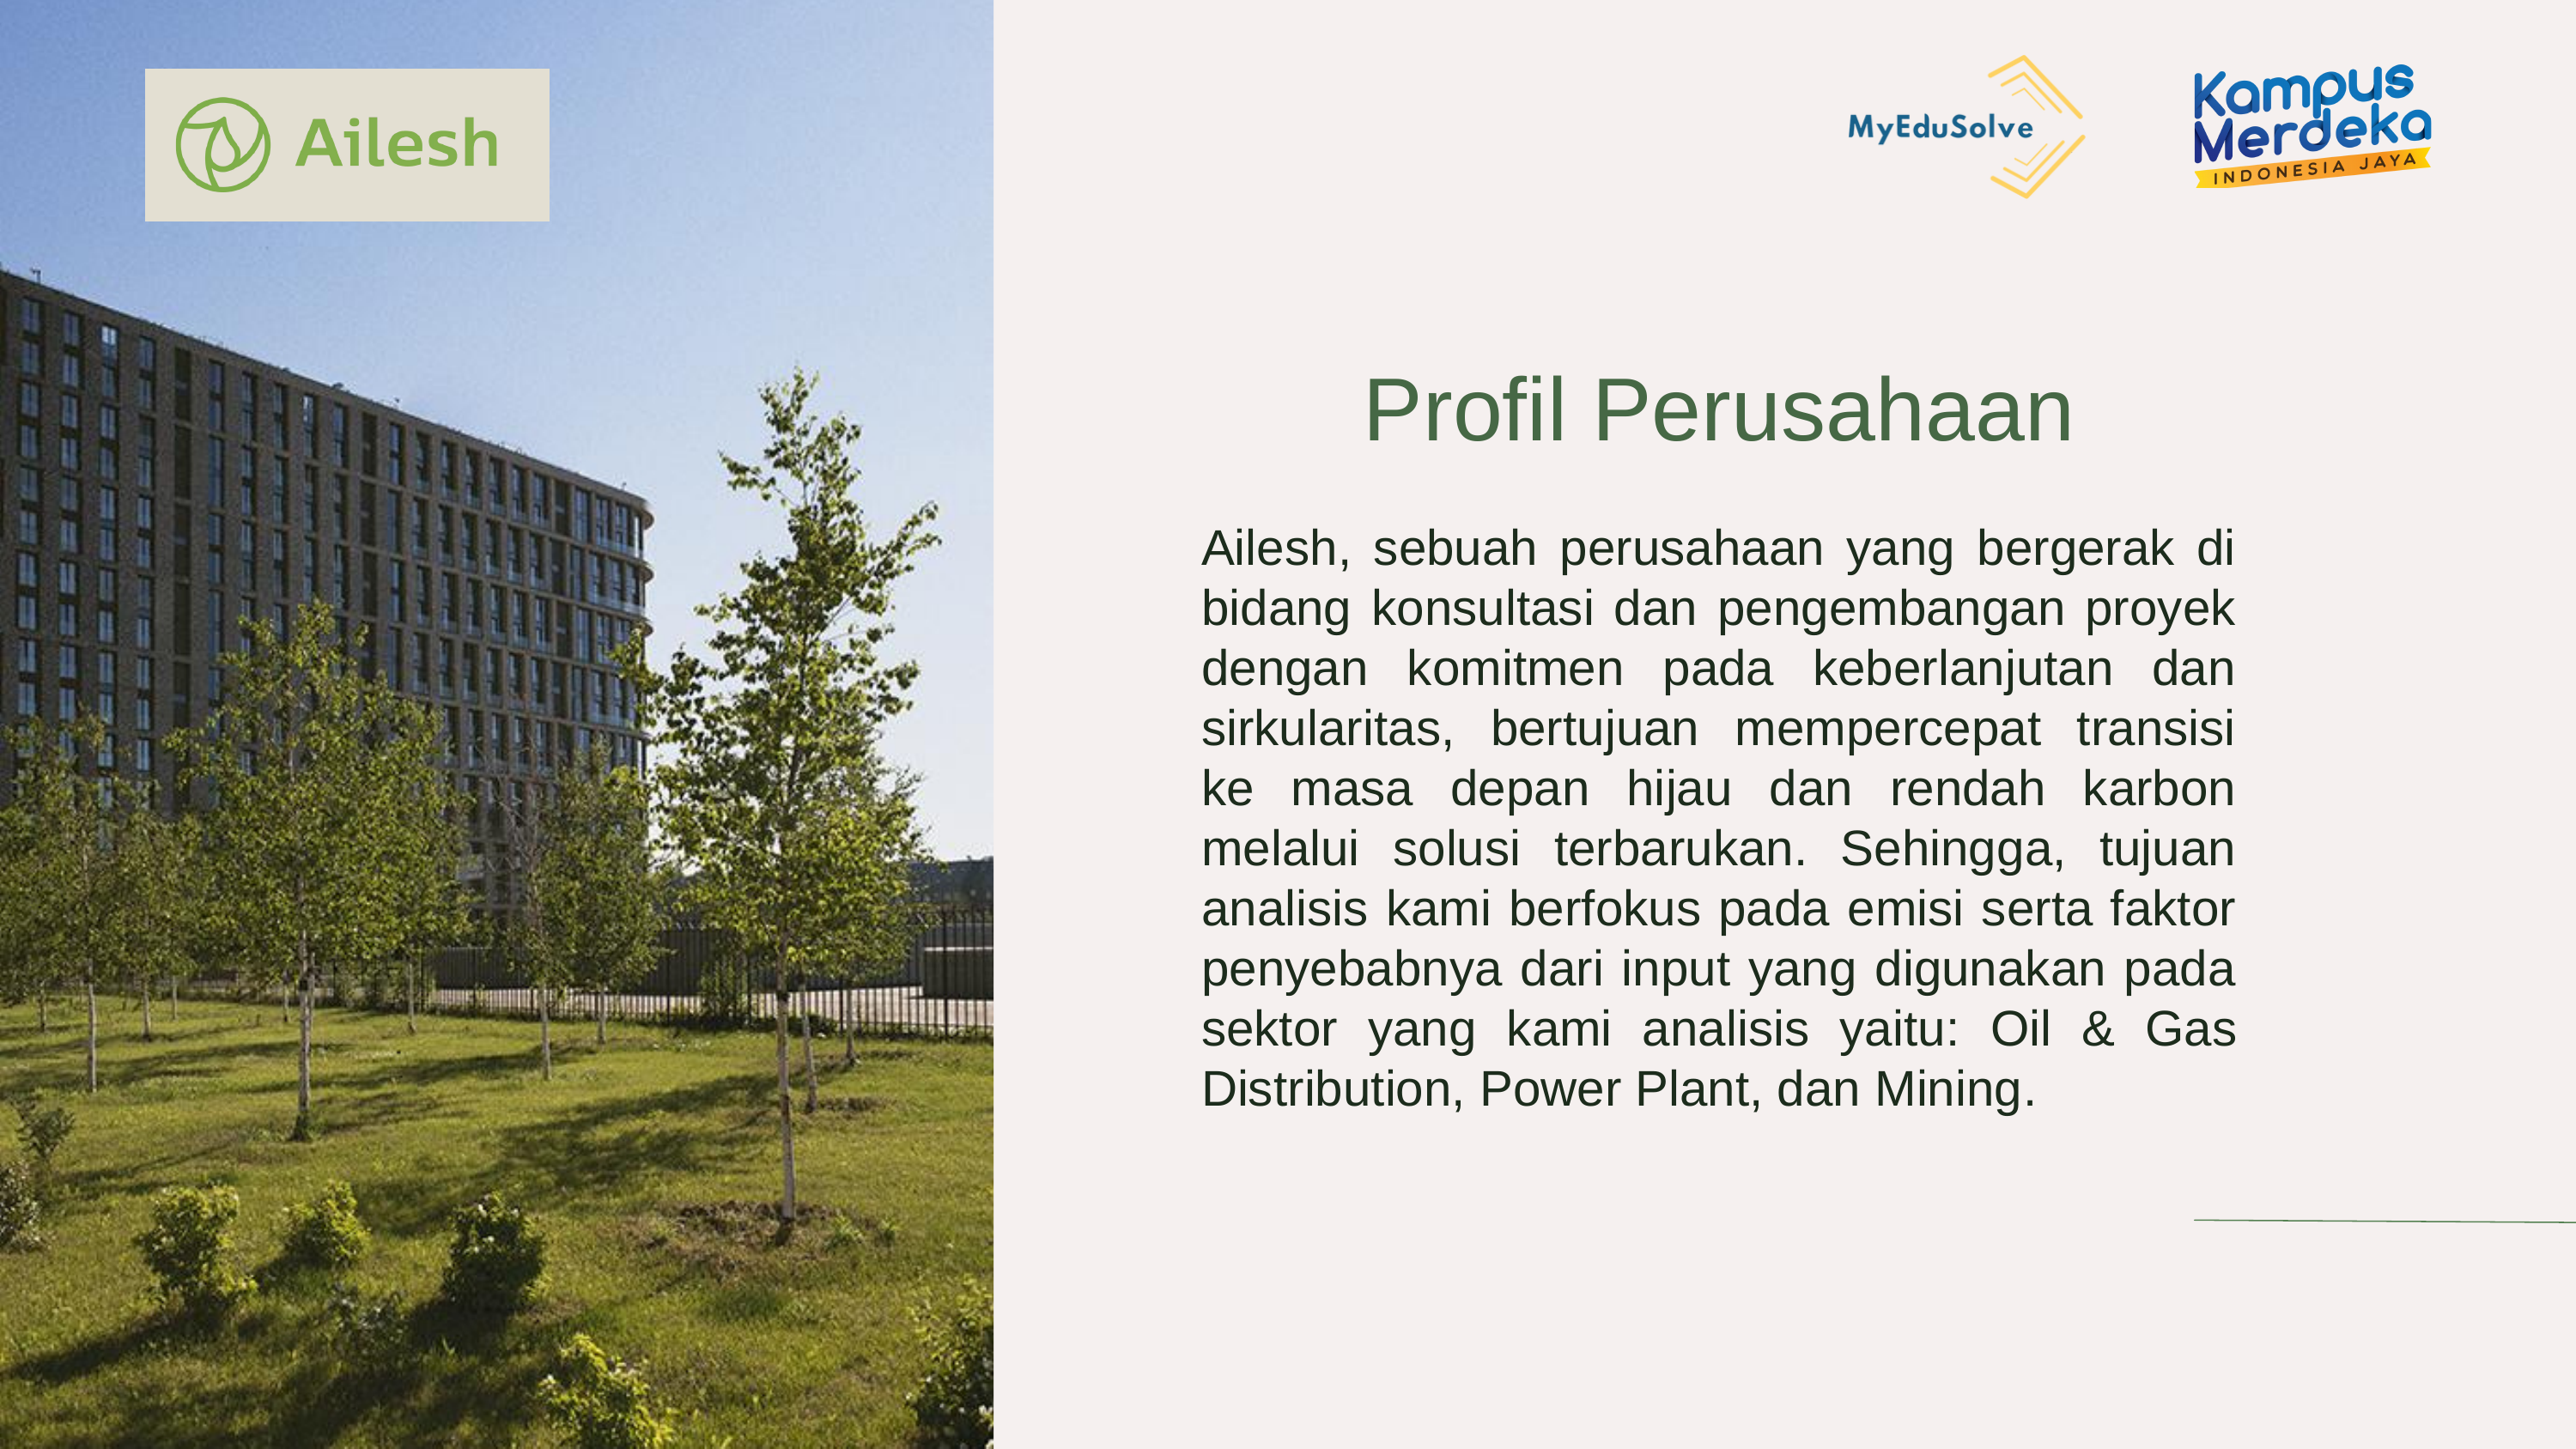

Profil Perusahaan
Ailesh, sebuah perusahaan yang bergerak di bidang konsultasi dan pengembangan proyek dengan komitmen pada keberlanjutan dan sirkularitas, bertujuan mempercepat transisi ke masa depan hijau dan rendah karbon melalui solusi terbarukan. Sehingga, tujuan analisis kami berfokus pada emisi serta faktor penyebabnya dari input yang digunakan pada sektor yang kami analisis yaitu: Oil & Gas Distribution, Power Plant, dan Mining.